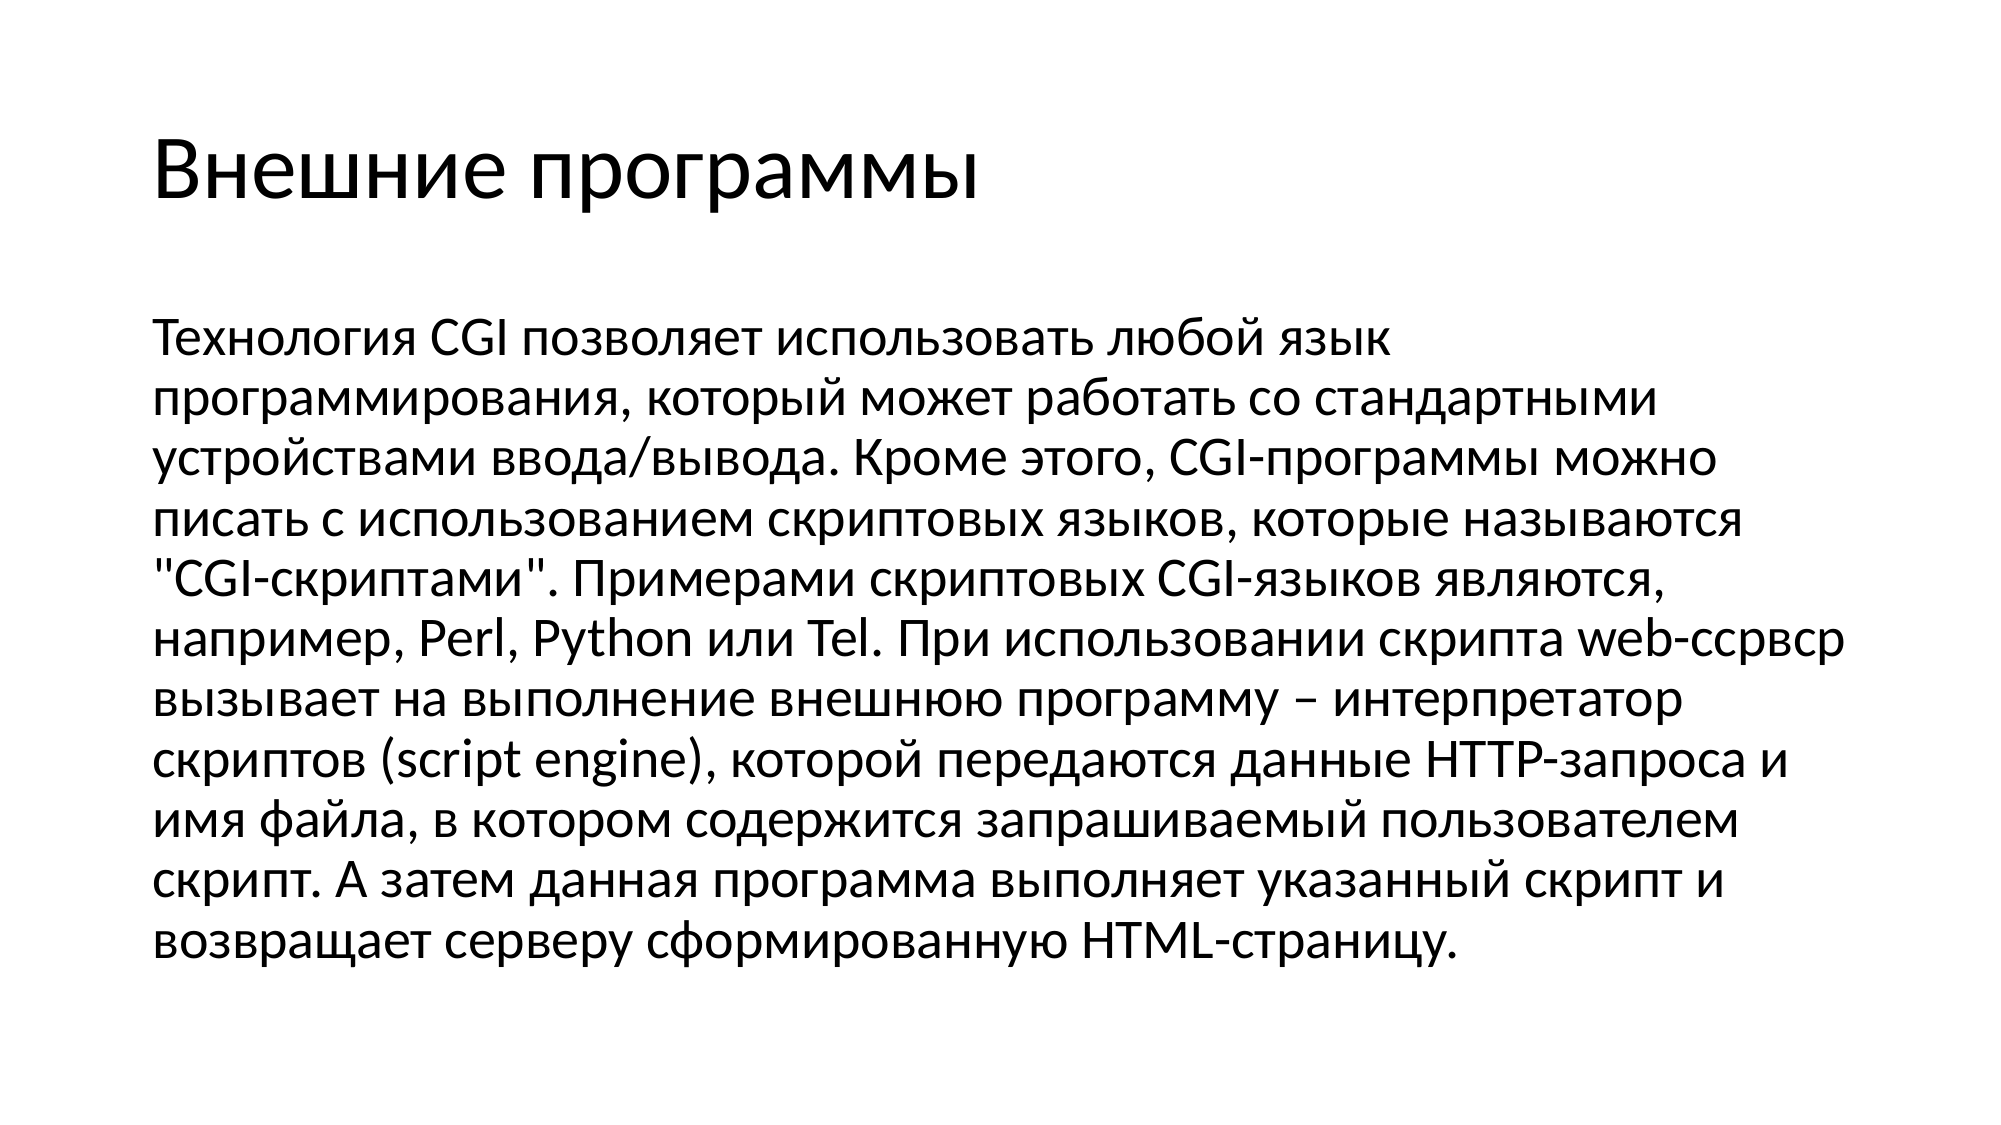

# Внешние программы
Технология CGI позволяет использовать любой язык программирования, который может работать со стандартными устройствами ввода/вывода. Кроме этого, CGI-программы можно писать с использованием скриптовых языков, которые называются "CGI-скриптами". Примерами скриптовых CGI-языков являются, например, Perl, Python или Tel. При использовании скрипта web-ссрвср вызывает на выполнение внешнюю программу – интерпретатор скриптов (script engine), которой передаются данные HTTP-запроса и имя файла, в котором содержится запрашиваемый пользователем скрипт. А затем данная программа выполняет указанный скрипт и возвращает серверу сформированную HTML-страницу.